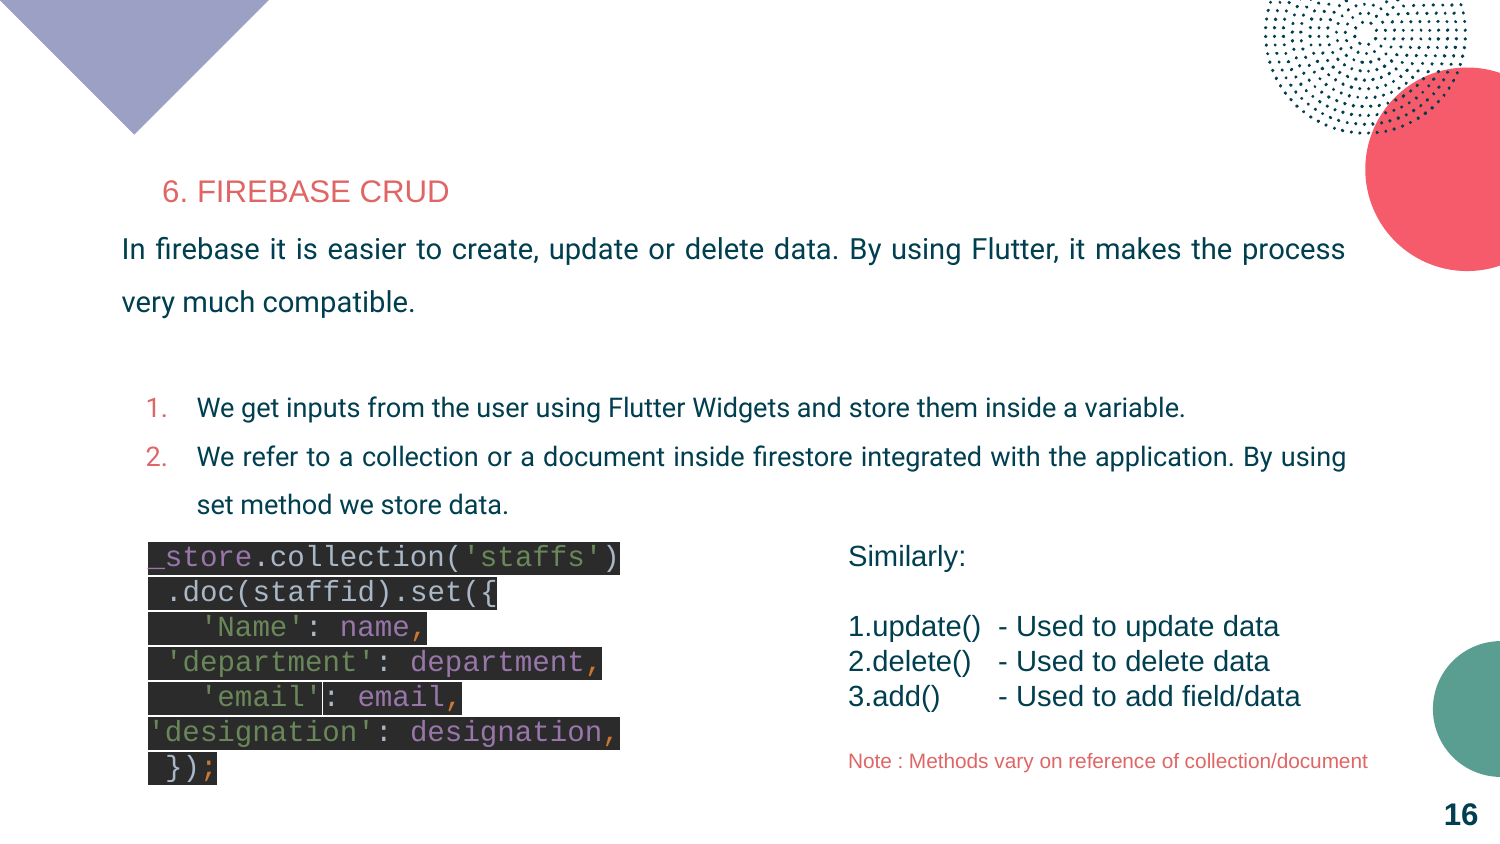

6. FIREBASE CRUD
In firebase it is easier to create, update or delete data. By using Flutter, it makes the process very much compatible.

We get inputs from the user using Flutter Widgets and store them inside a variable.
We refer to a collection or a document inside firestore integrated with the application. By using set method we store data.
Similarly:

1.update() 	- Used to update data
2.delete() 	- Used to delete data
3.add() 	- Used to add field/data

Note : Methods vary on reference of collection/document
_store.collection('staffs')
 .doc(staffid).set({
   'Name': name,
 'department': department,
   'email': email,
'designation': designation,
 });

16